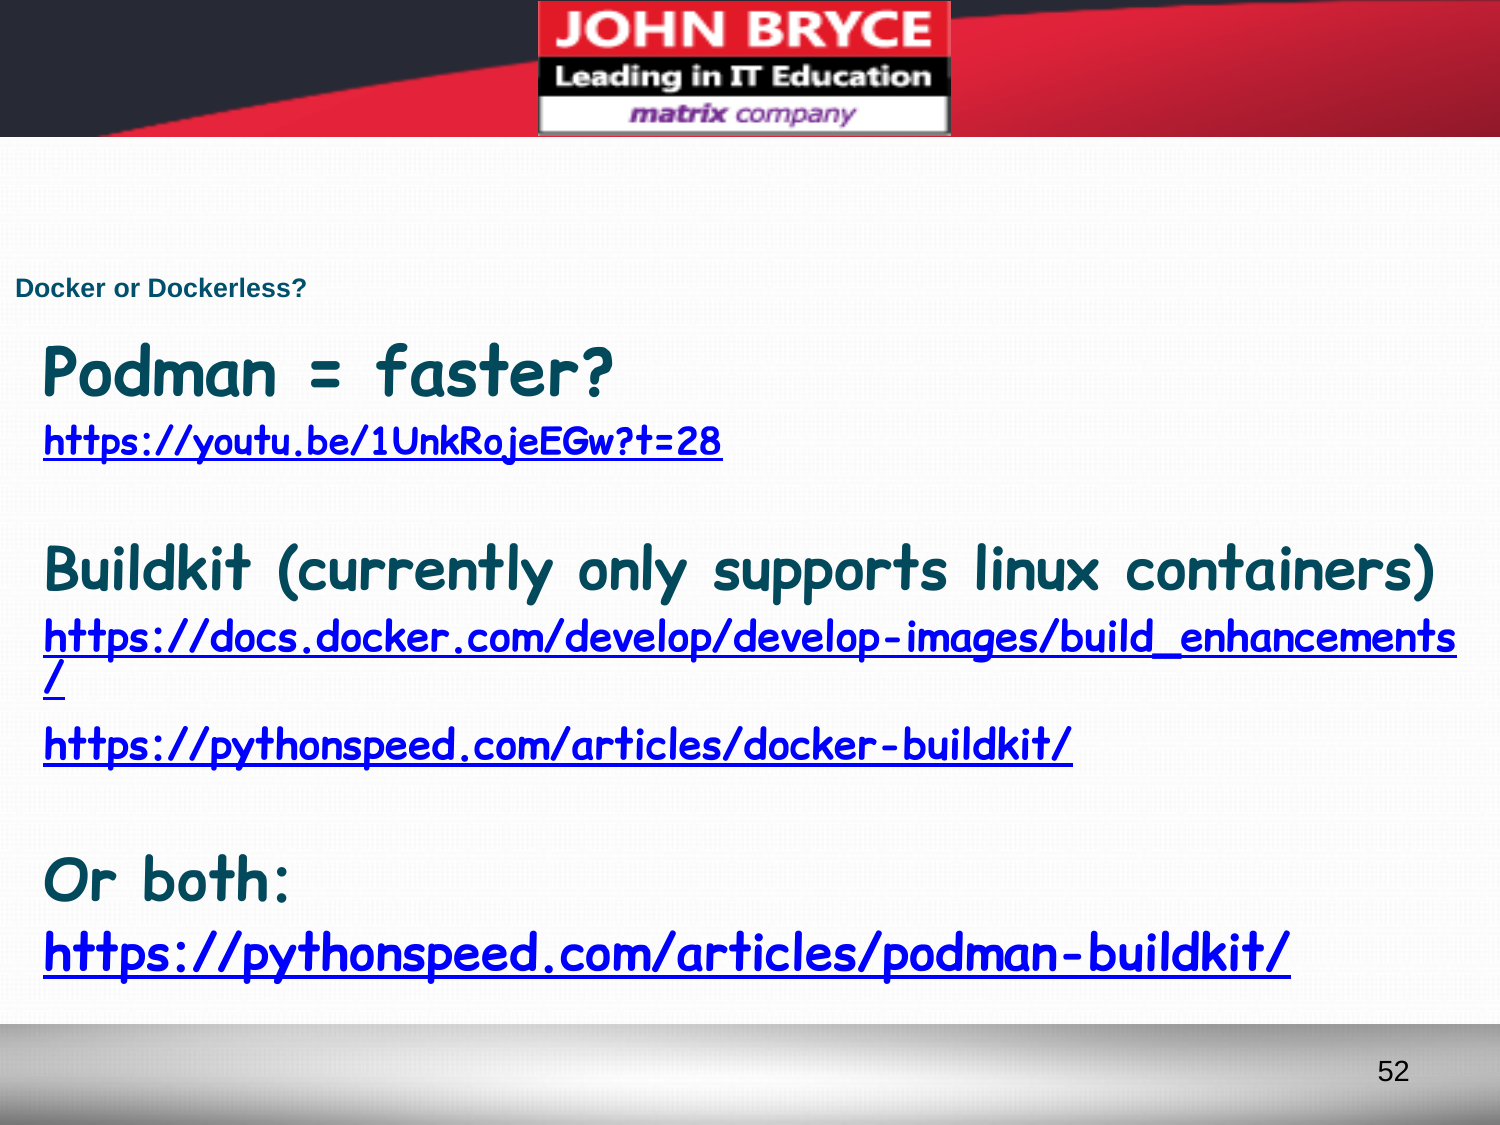

# Docker or Dockerless?

Podman = faster?
https://youtu.be/1UnkRojeEGw?t=28

Buildkit (currently only supports linux containers)
https://docs.docker.com/develop/develop-images/build_enhancements/
https://pythonspeed.com/articles/docker-buildkit/

Or both:
https://pythonspeed.com/articles/podman-buildkit/

52